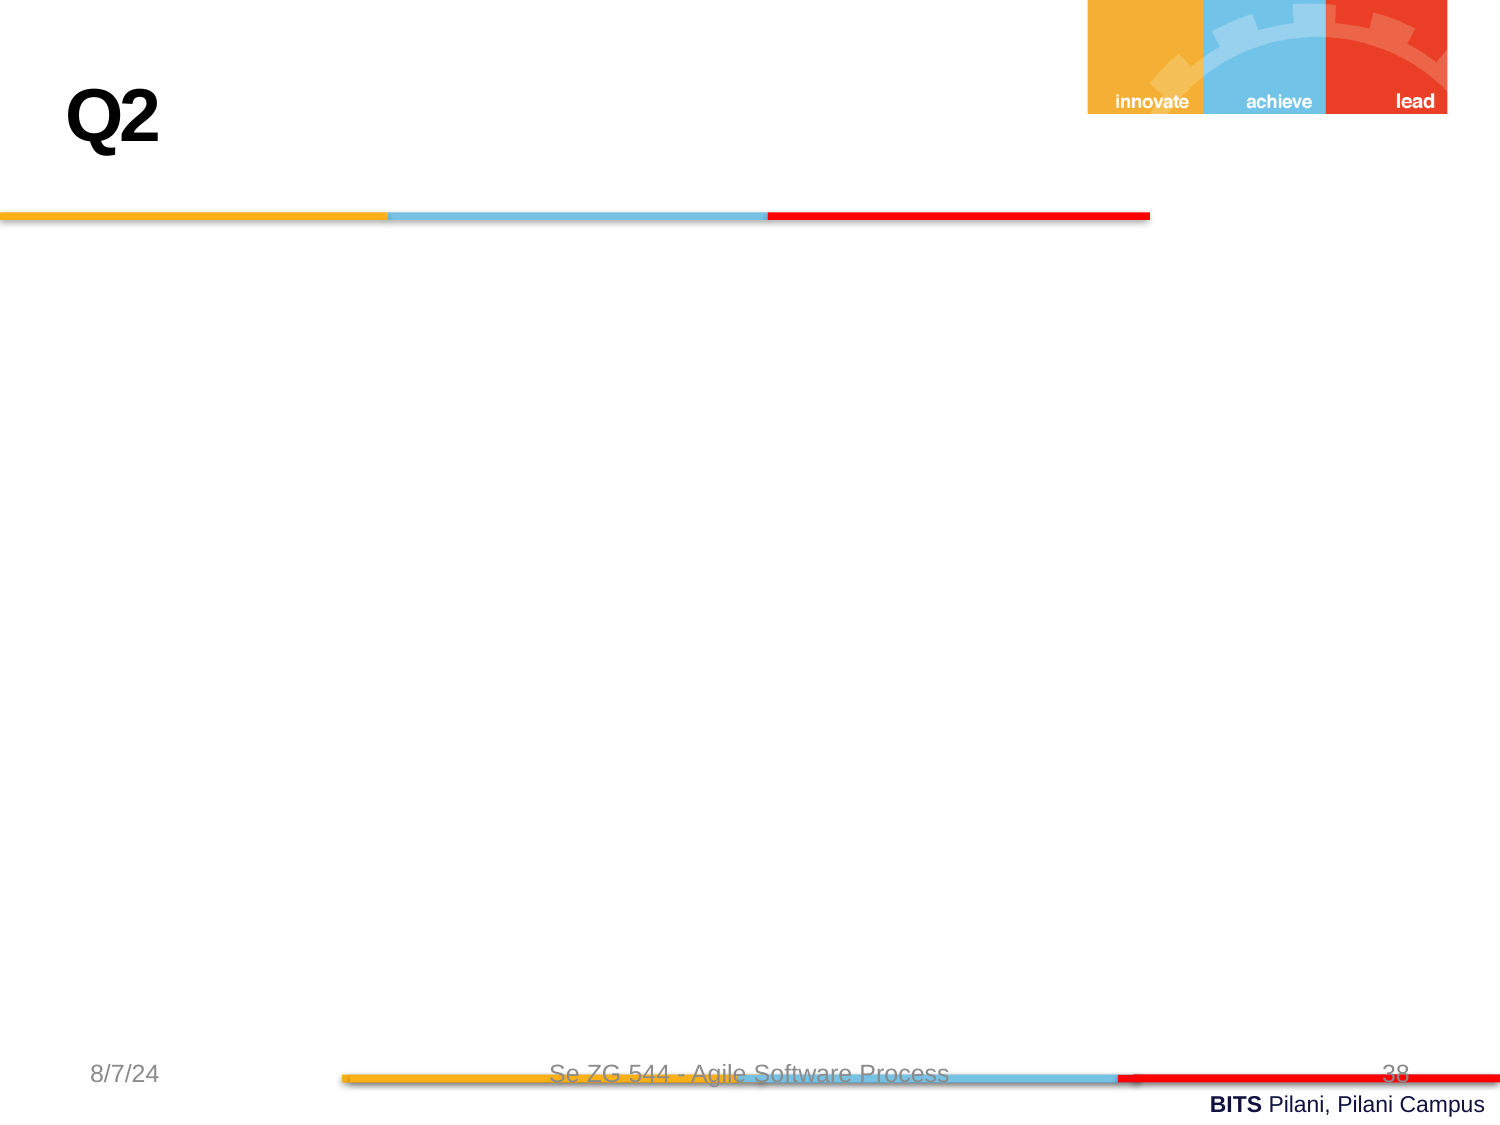

Q2

8/7/24
Se ZG 544 - Agile Software Process
38